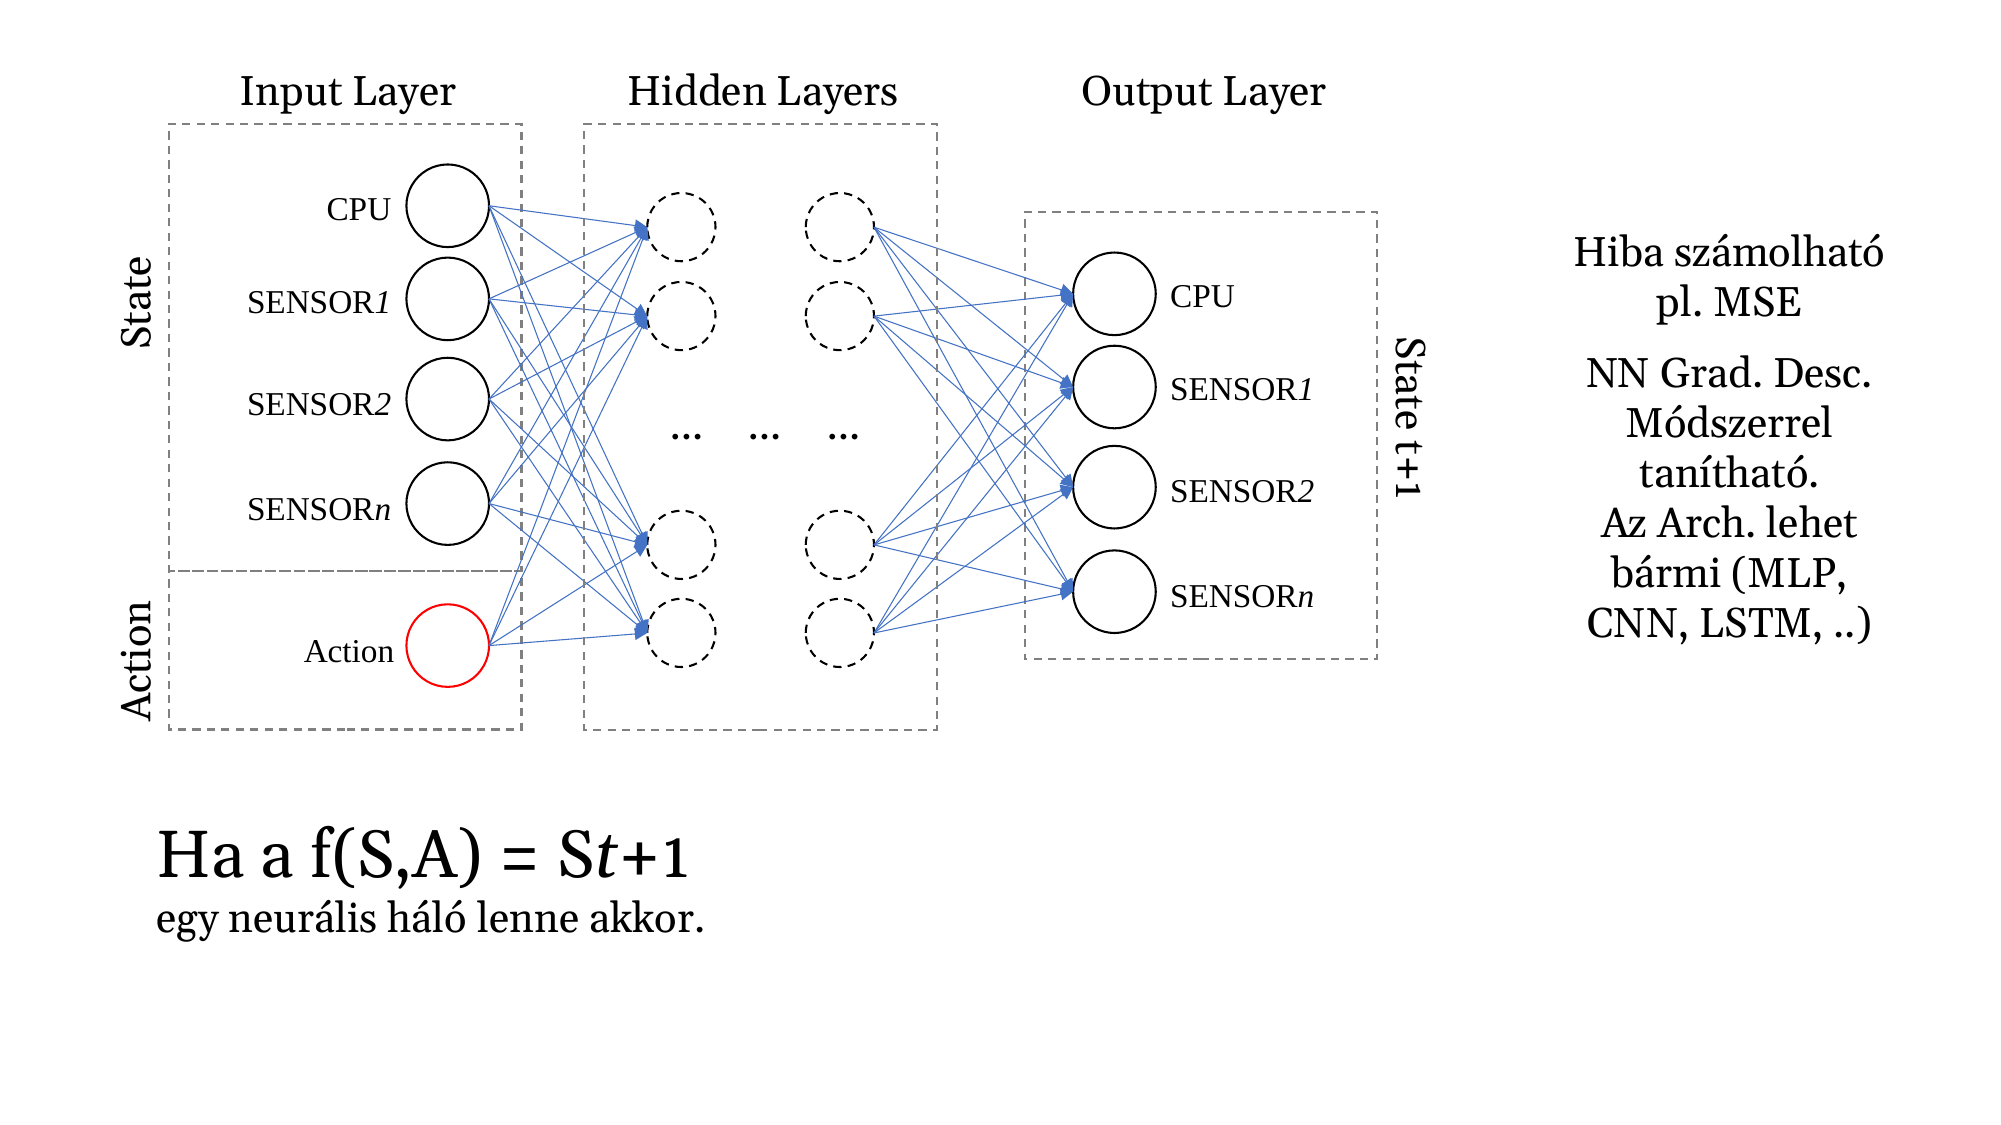

Input Layer
Hidden Layers
Output Layer

CPU
…
…
…

Hiba számolható pl. MSE
NN Grad. Desc. Módszerrel tanítható.
Az Arch. lehet bármi (MLP, CNN, LSTM, ..)

CPU
State
SENSOR1

SENSOR1
SENSOR2
State t+1

SENSOR2

SENSORn

SENSORn

Action
Action
Ha a f(S,A) = St+1
egy neurális háló lenne akkor.